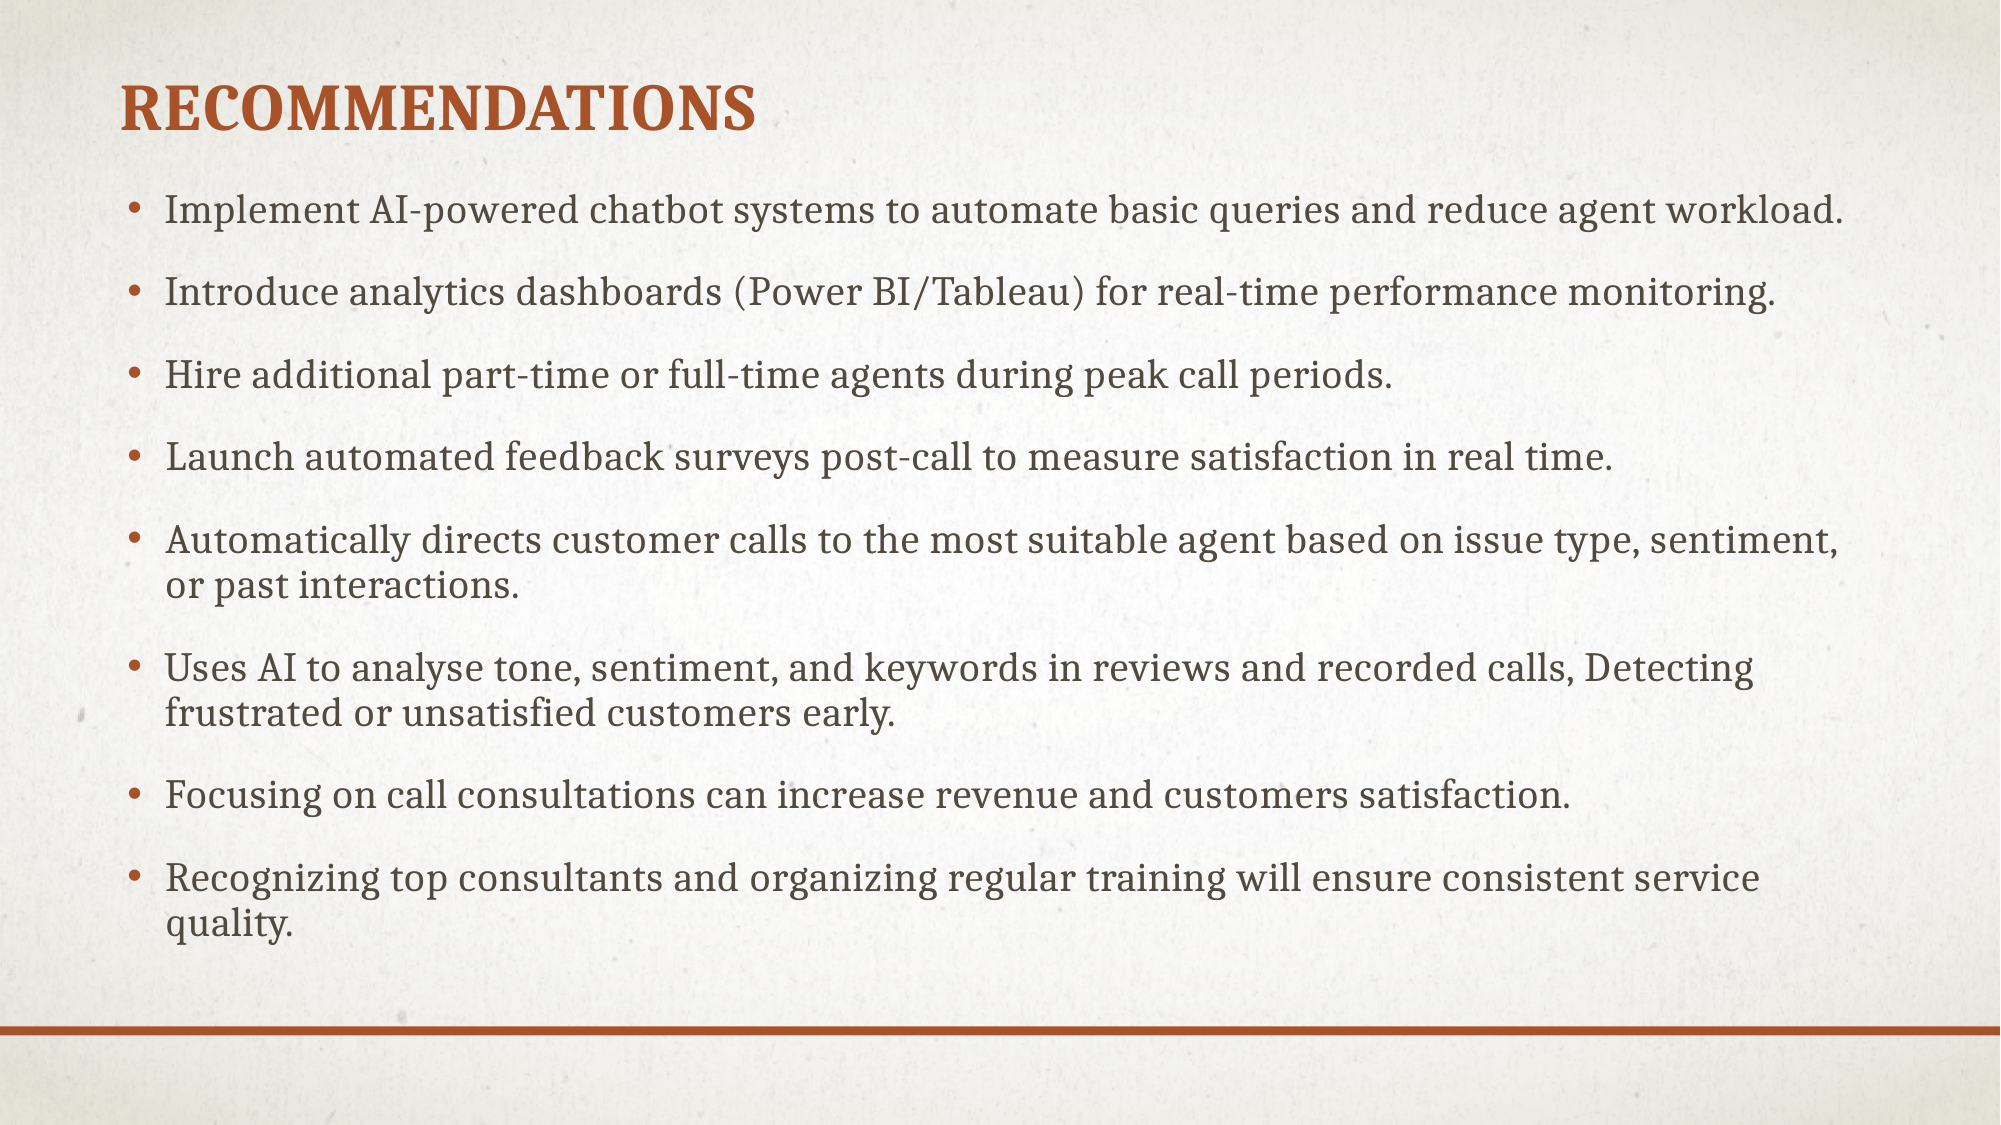

# Recommendations
Implement AI-powered chatbot systems to automate basic queries and reduce agent workload.
Introduce analytics dashboards (Power BI/Tableau) for real-time performance monitoring.
Hire additional part-time or full-time agents during peak call periods.
Launch automated feedback surveys post-call to measure satisfaction in real time.
Automatically directs customer calls to the most suitable agent based on issue type, sentiment, or past interactions.
Uses AI to analyse tone, sentiment, and keywords in reviews and recorded calls, Detecting frustrated or unsatisfied customers early.
Focusing on call consultations can increase revenue and customers satisfaction.
Recognizing top consultants and organizing regular training will ensure consistent service quality.